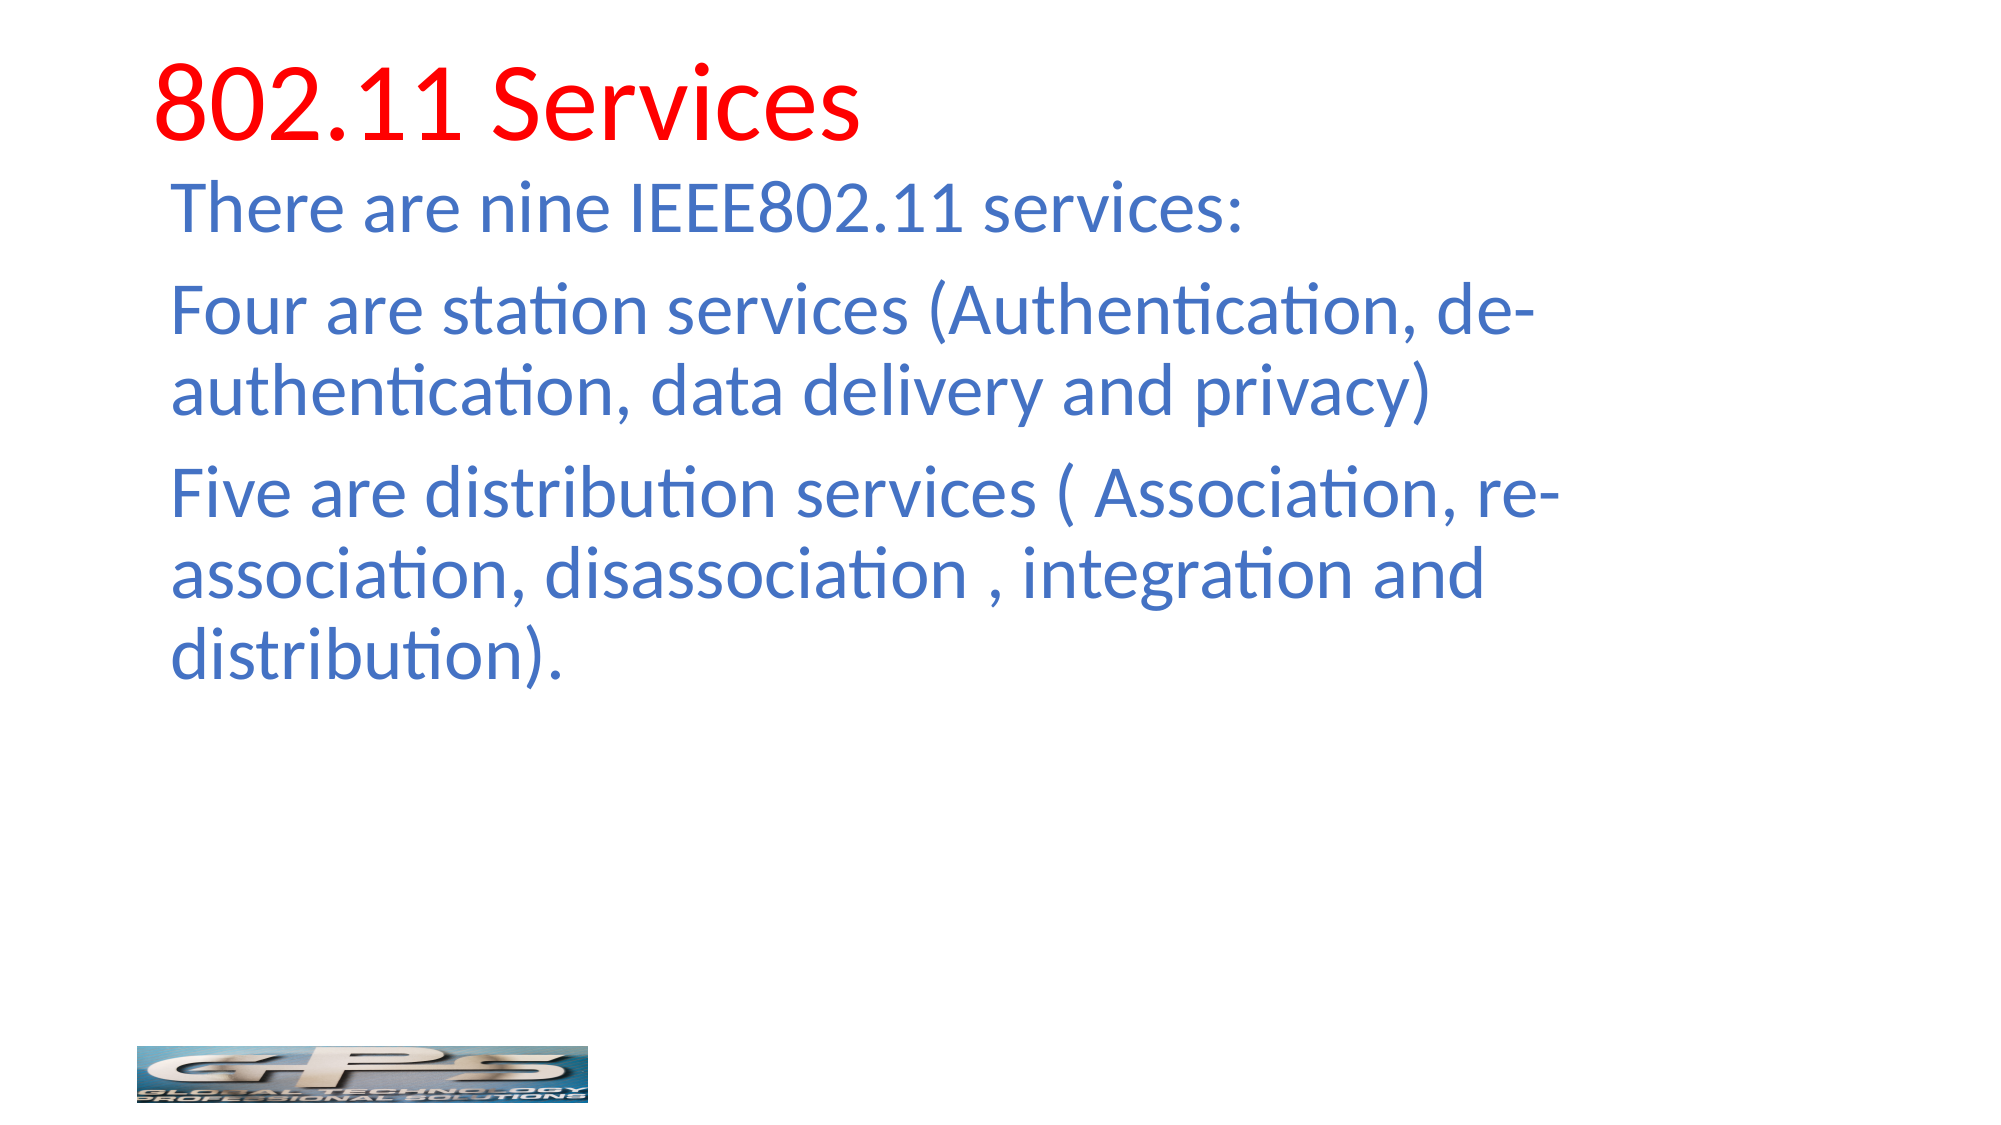

# 802.11 Services
There are nine IEEE802.11 services:
Four are station services (Authentication, de-authentication, data delivery and privacy)
Five are distribution services ( Association, re-association, disassociation , integration and distribution).